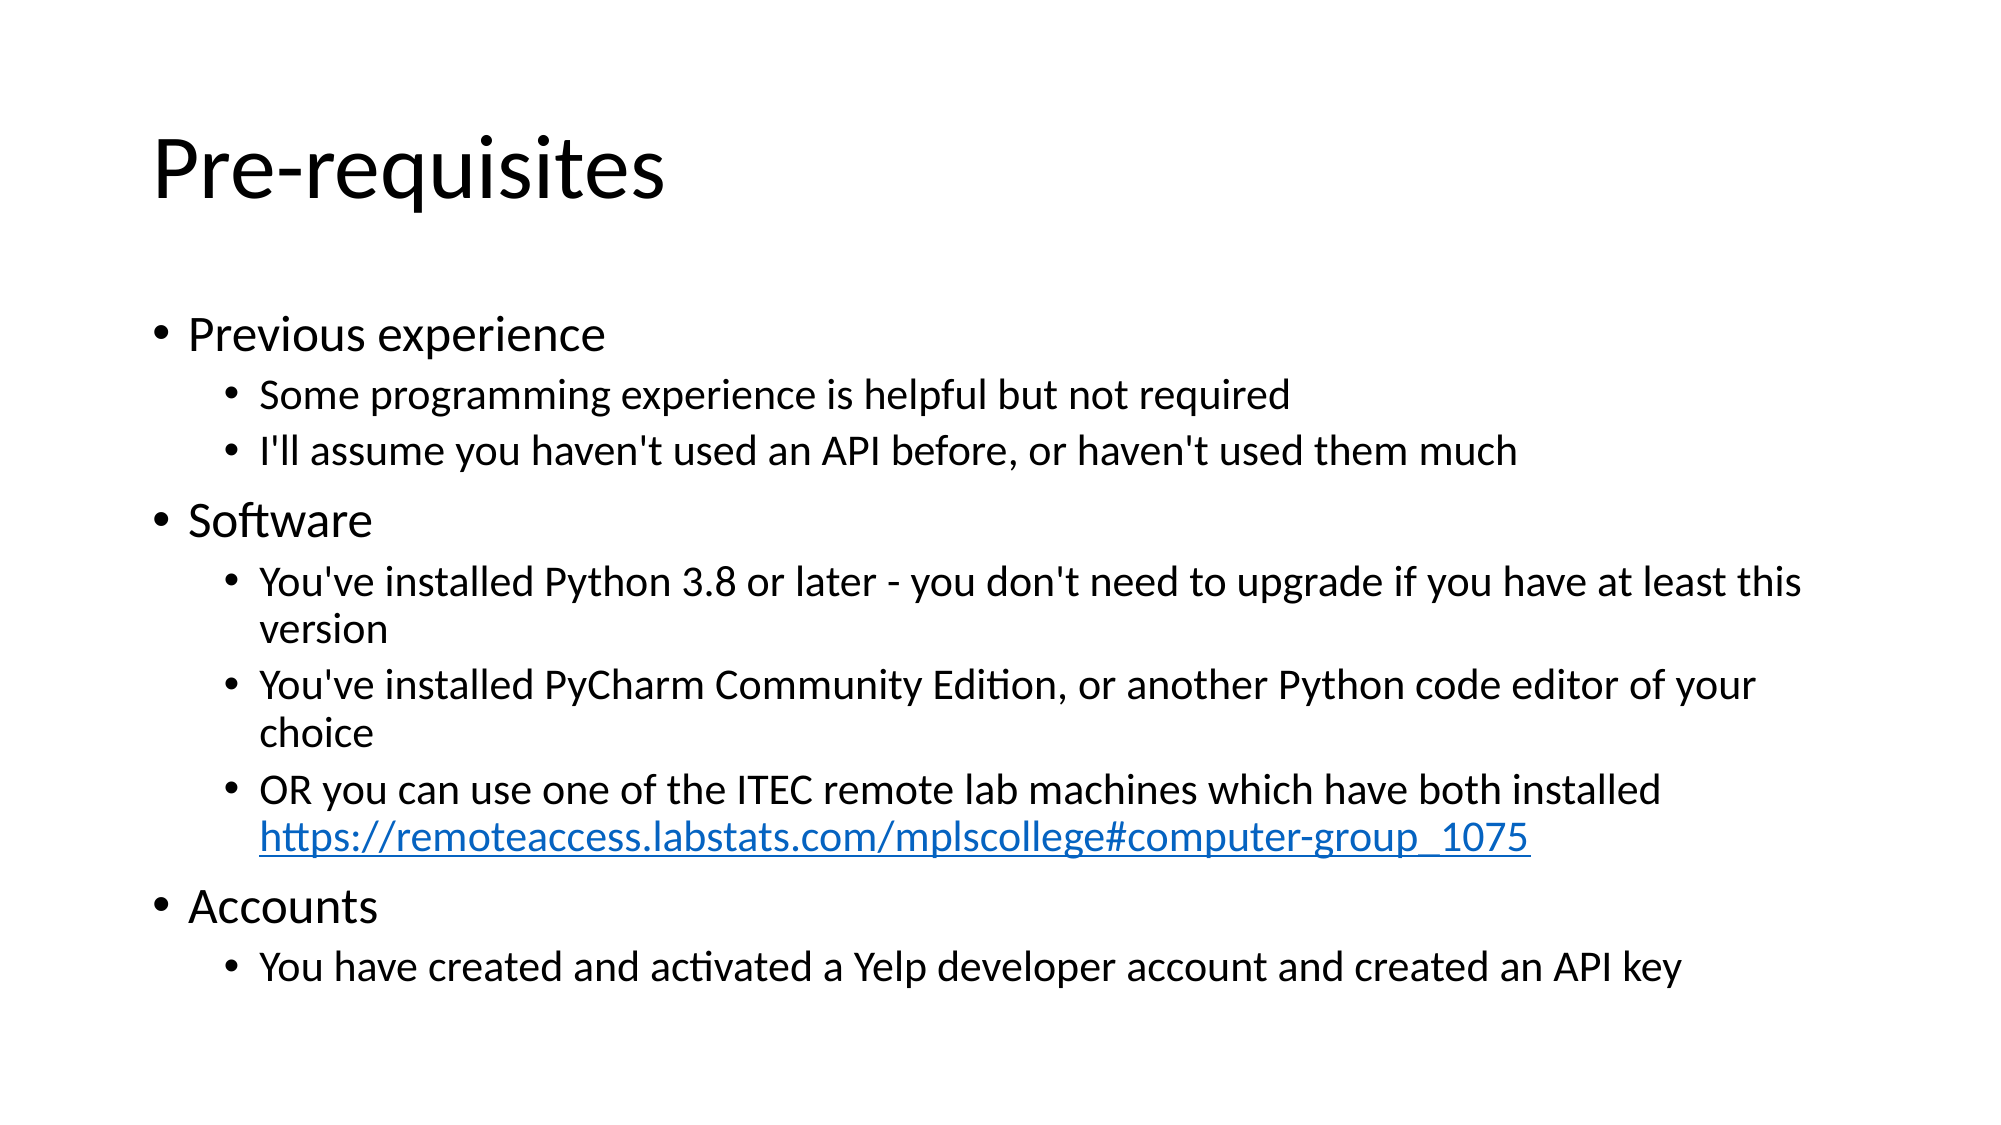

# Pre-requisites
Previous experience
Some programming experience is helpful but not required
I'll assume you haven't used an API before, or haven't used them much
Software
You've installed Python 3.8 or later - you don't need to upgrade if you have at least this version
You've installed PyCharm Community Edition, or another Python code editor of your choice
OR you can use one of the ITEC remote lab machines which have both installed https://remoteaccess.labstats.com/mplscollege#computer-group_1075
Accounts
You have created and activated a Yelp developer account and created an API key